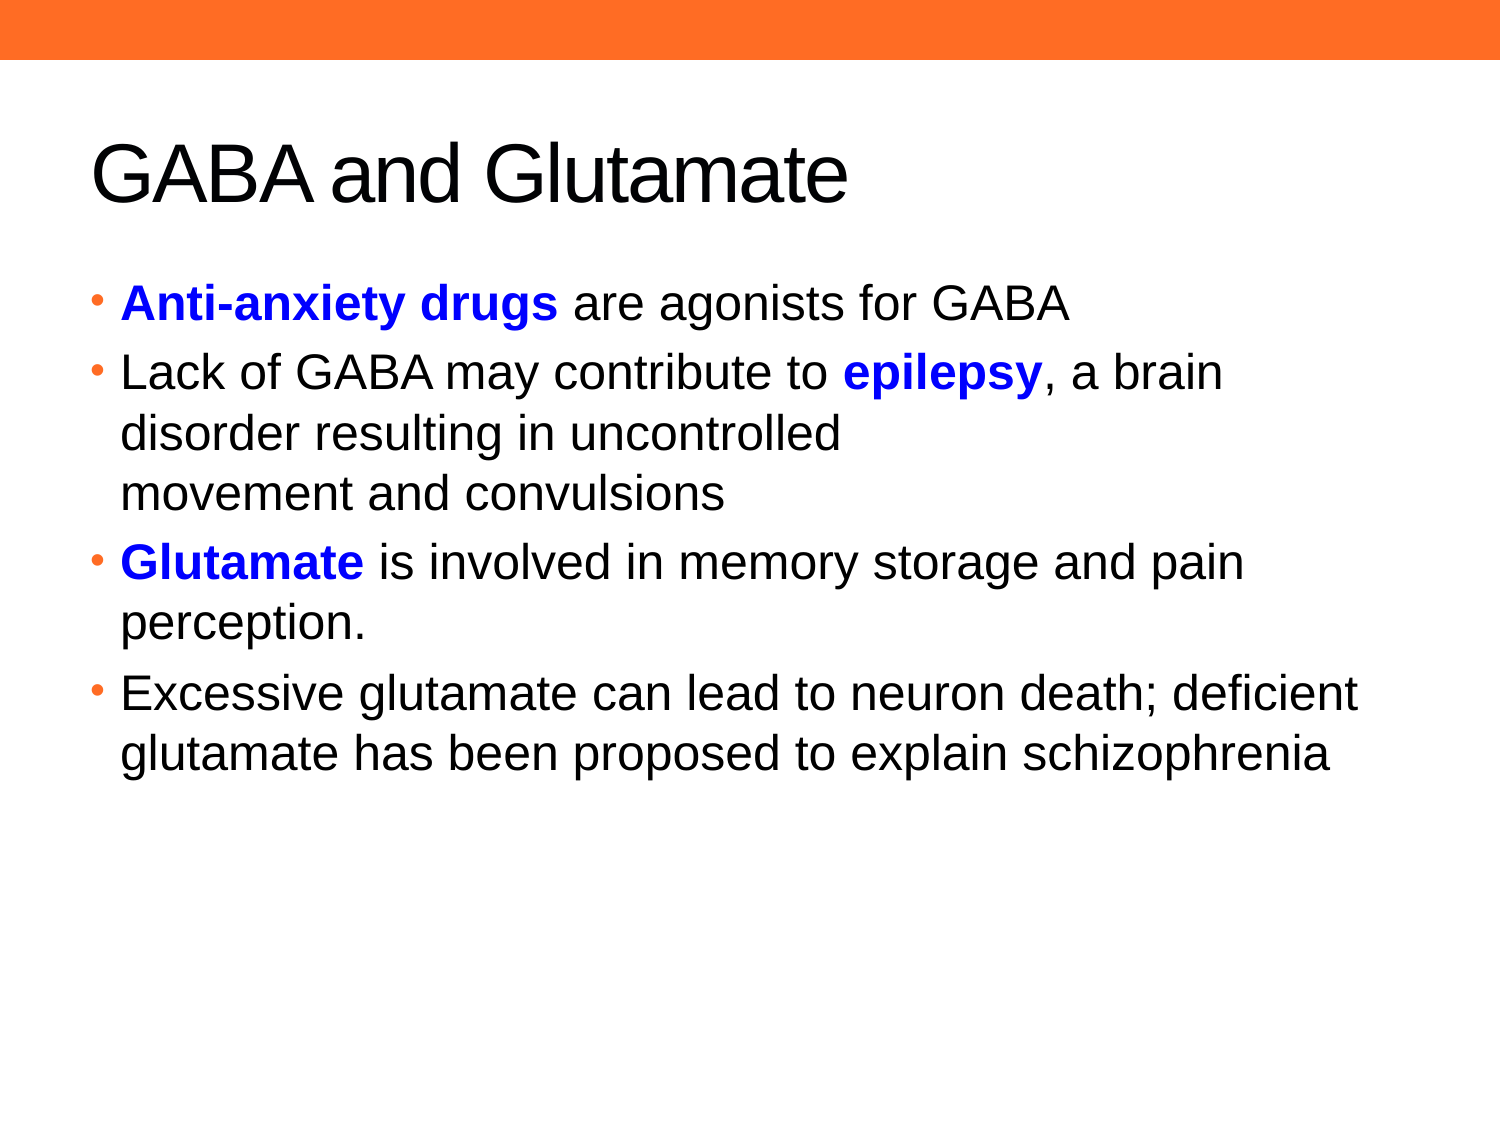

# GABA and Glutamate
Anti-anxiety drugs are agonists for GABA
Lack of GABA may contribute to epilepsy, a brain disorder resulting in uncontrolled
movement and convulsions
Glutamate is involved in memory storage and pain perception.
Excessive glutamate can lead to neuron death; deficient glutamate has been proposed to explain schizophrenia